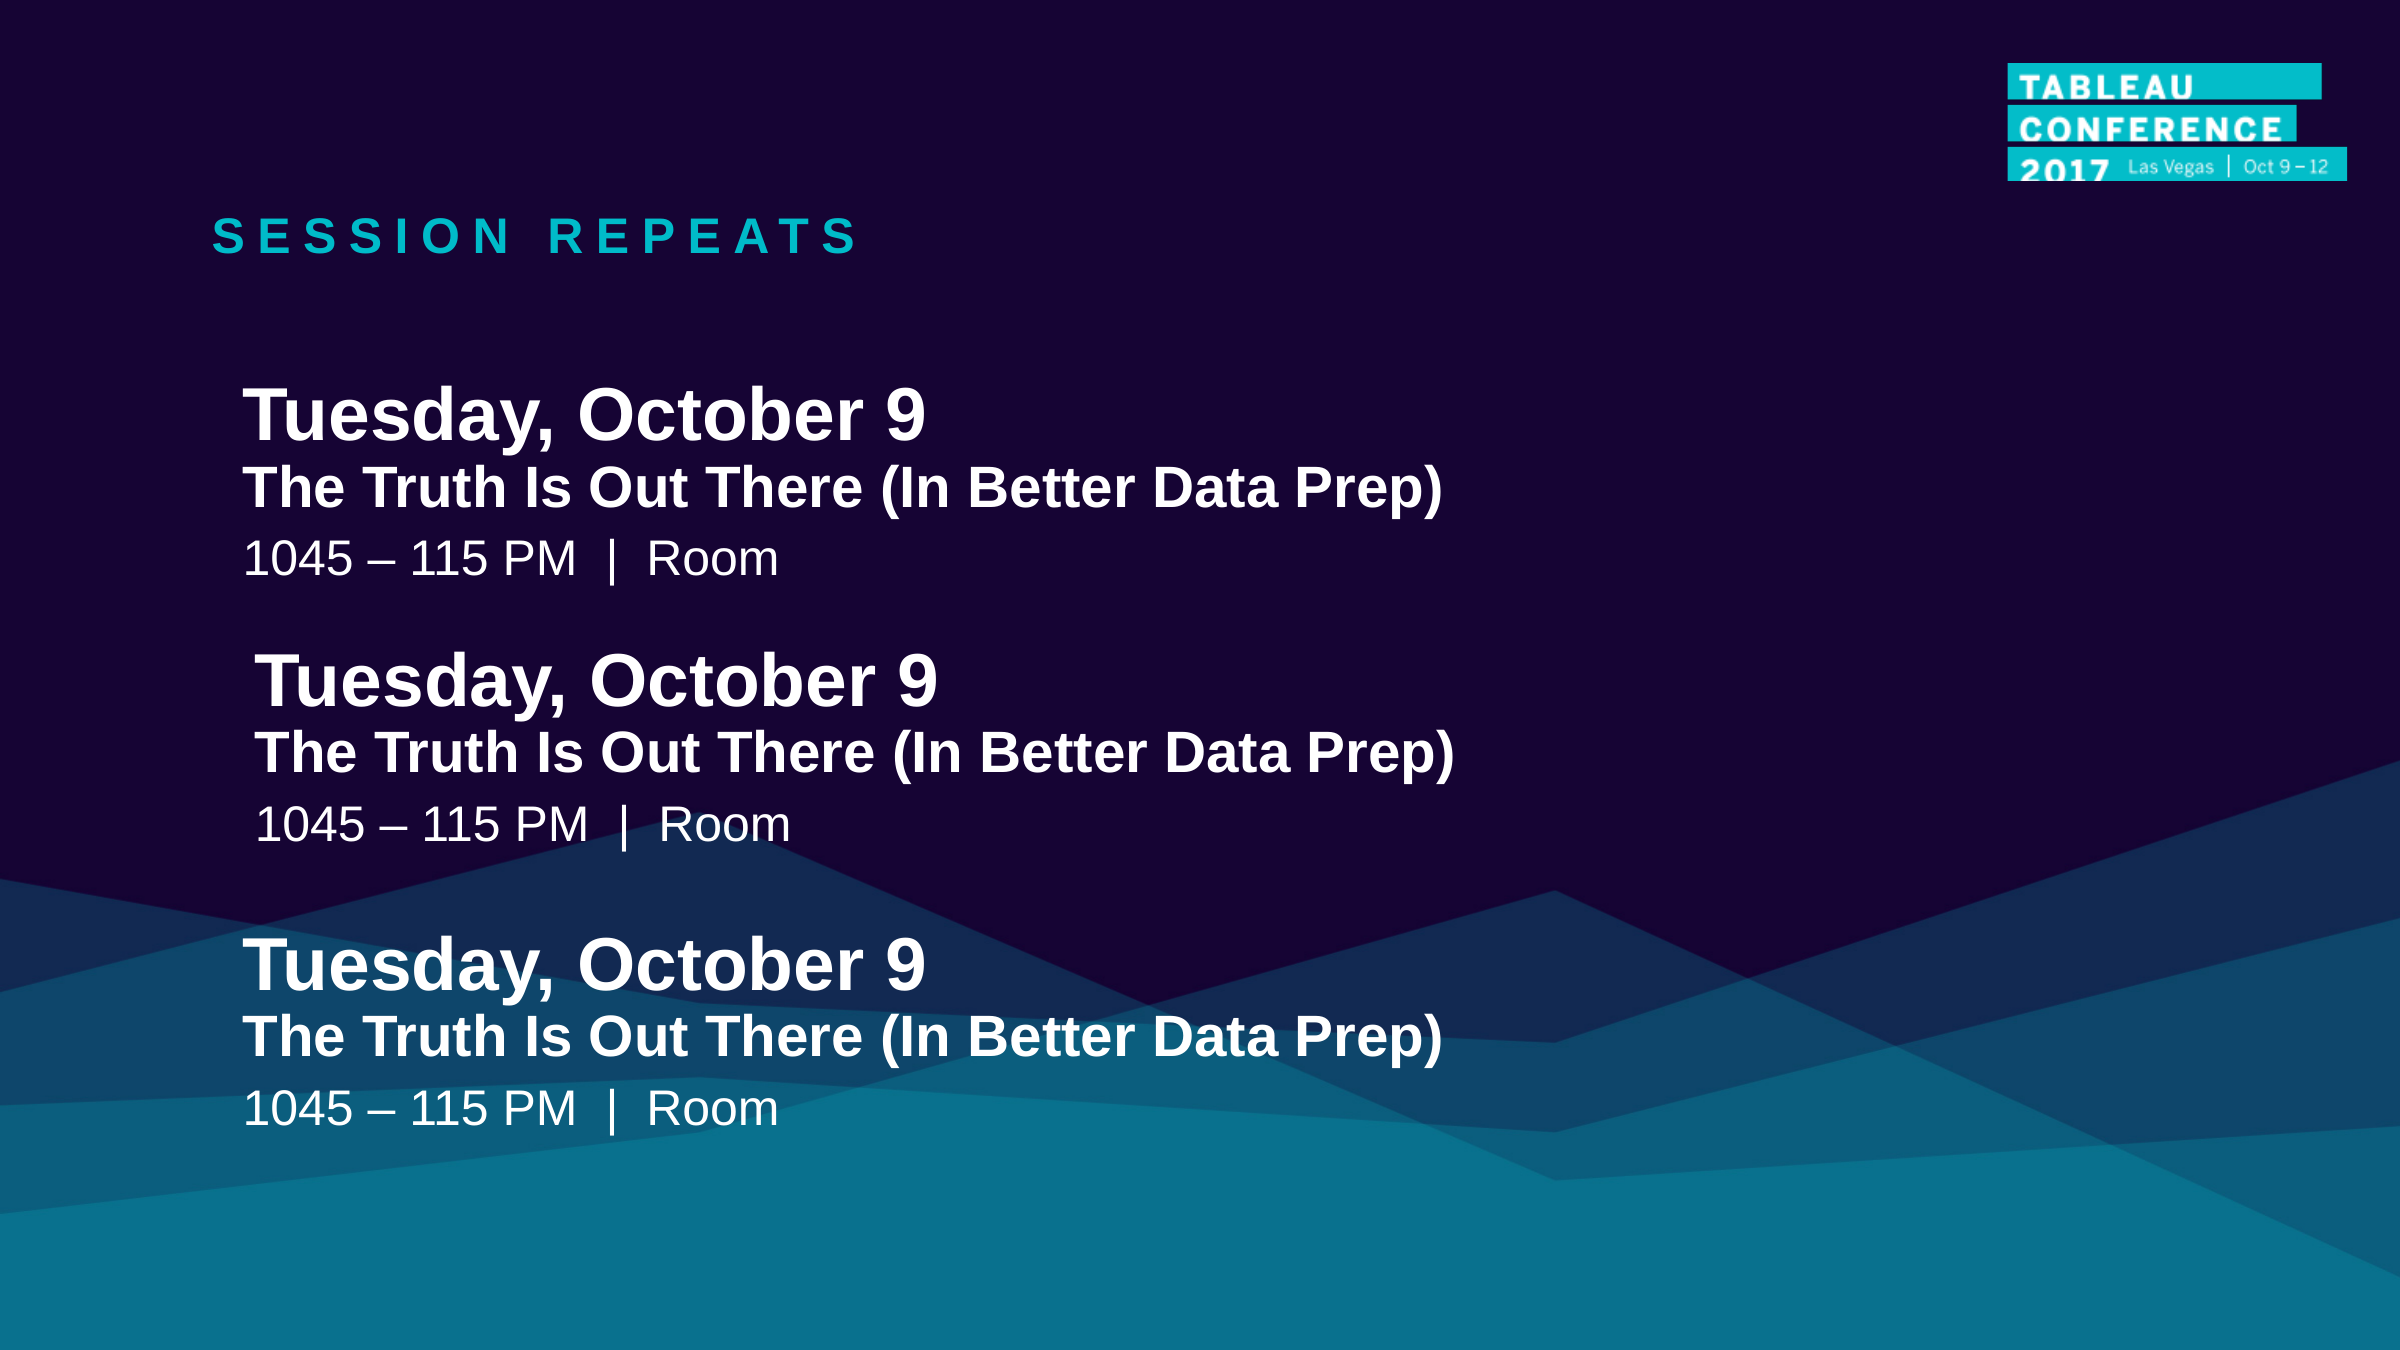

SESSION REPEATS
Tuesday, October 9
The Truth Is Out There (In Better Data Prep)
1045 – 115 PM  |  Room
Tuesday, October 9
The Truth Is Out There (In Better Data Prep)
1045 – 115 PM  |  Room
Tuesday, October 9
The Truth Is Out There (In Better Data Prep)
1045 – 115 PM  |  Room